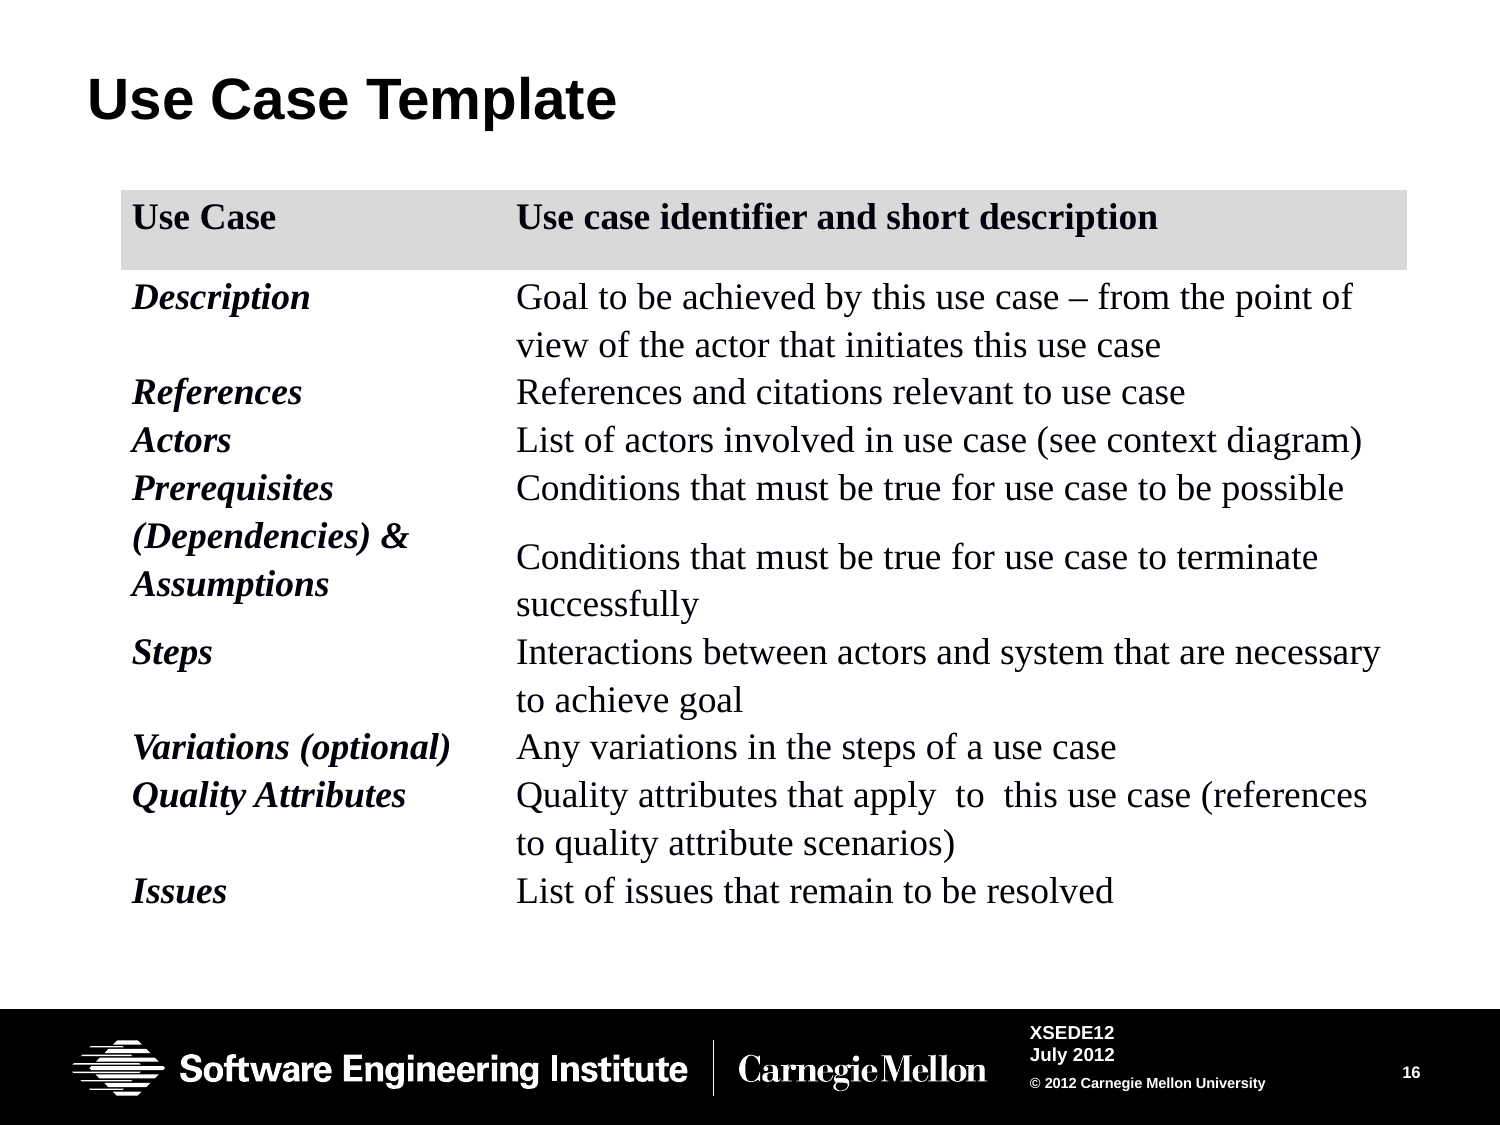

# Use Case Template
| Use Case | Use case identifier and short description |
| --- | --- |
| Description | Goal to be achieved by this use case – from the point of view of the actor that initiates this use case |
| References | References and citations relevant to use case |
| Actors | List of actors involved in use case (see context diagram) |
| Prerequisites (Dependencies) & Assumptions | Conditions that must be true for use case to be possible Conditions that must be true for use case to terminate successfully |
| Steps | Interactions between actors and system that are necessary to achieve goal |
| Variations (optional) | Any variations in the steps of a use case |
| Quality Attributes | Quality attributes that apply to this use case (references to quality attribute scenarios) |
| Issues | List of issues that remain to be resolved |